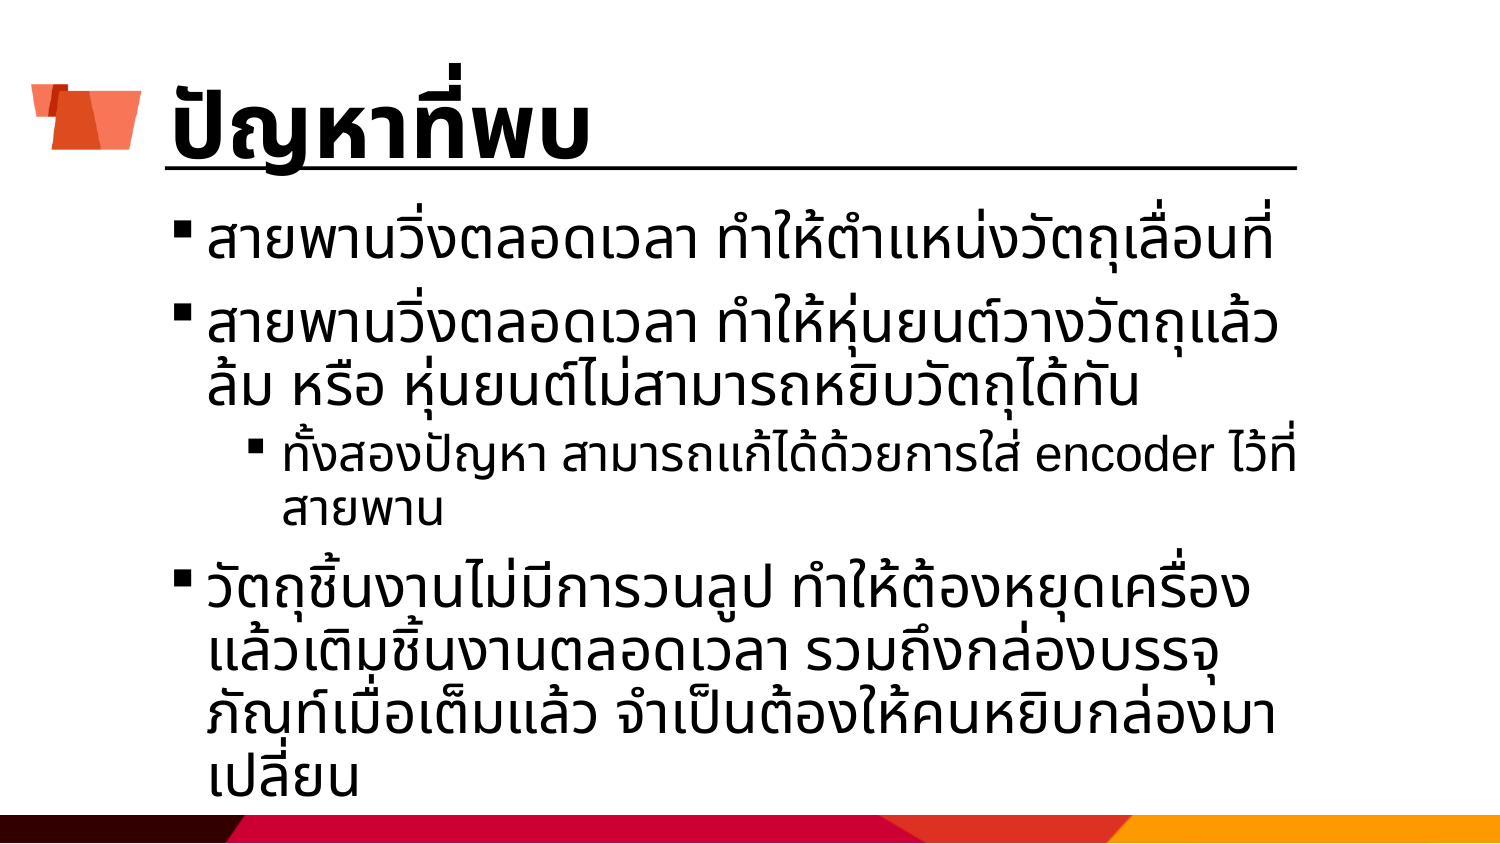

# ปัญหาที่พบ
สายพานวิ่งตลอดเวลา ทำให้ตำแหน่งวัตถุเลื่อนที่
สายพานวิ่งตลอดเวลา ทำให้หุ่นยนต์วางวัตถุแล้วล้ม หรือ หุ่นยนต์ไม่สามารถหยิบวัตถุได้ทัน
ทั้งสองปัญหา สามารถแก้ได้ด้วยการใส่ encoder ไว้ที่สายพาน
วัตถุชิ้นงานไม่มีการวนลูป ทำให้ต้องหยุดเครื่องแล้วเติมชิ้นงานตลอดเวลา รวมถึงกล่องบรรจุภัณท์เมื่อเต็มแล้ว จำเป็นต้องให้คนหยิบกล่องมาเปลี่ยน